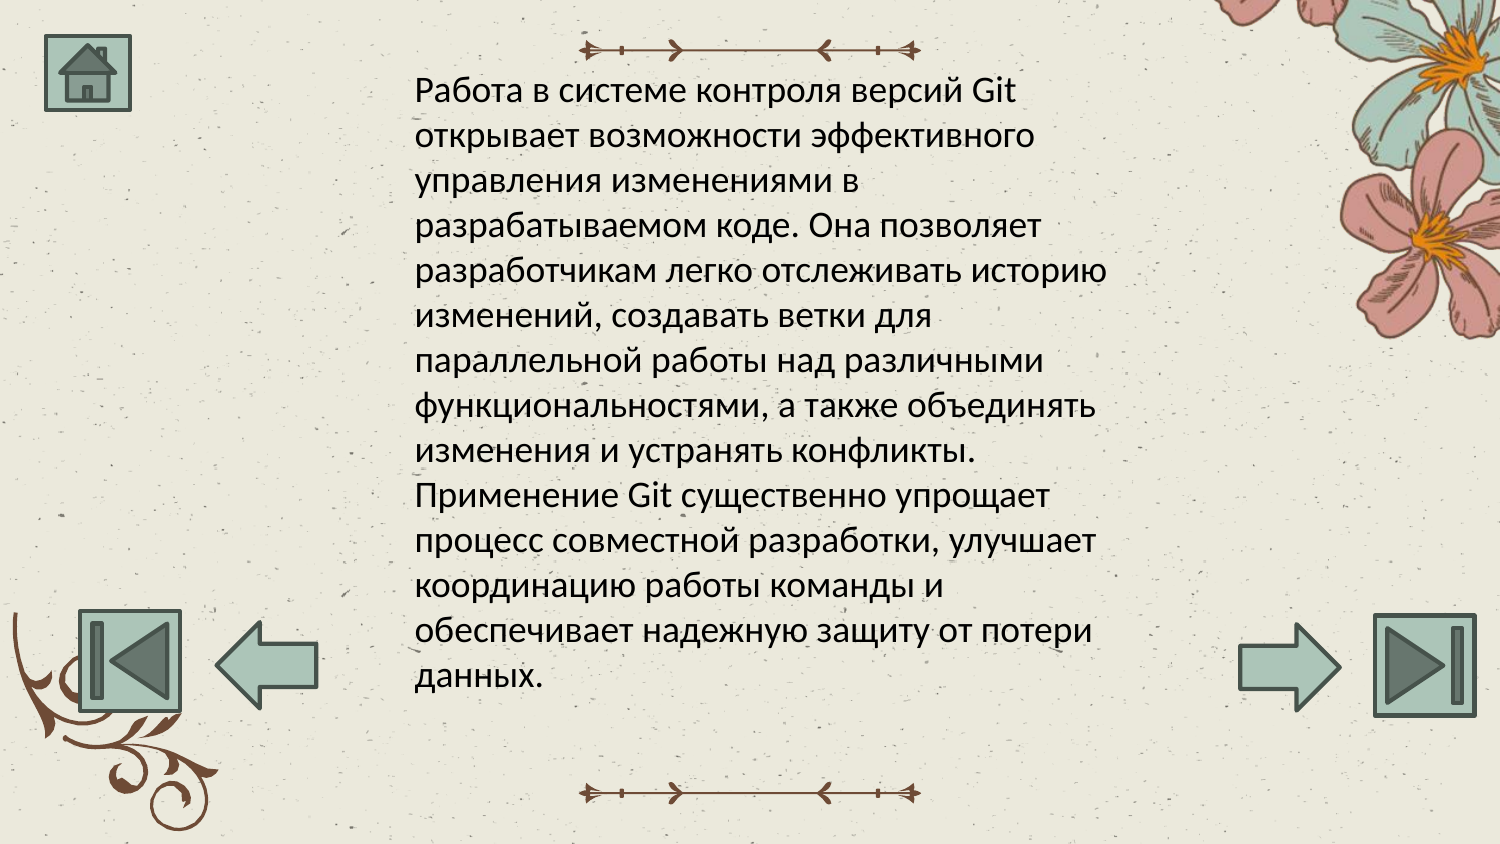

Работа в системе контроля версий Git открывает возможности эффективного управления изменениями в разрабатываемом коде. Она позволяет разработчикам легко отслеживать историю изменений, создавать ветки для параллельной работы над различными функциональностями, а также объединять изменения и устранять конфликты. Применение Git существенно упрощает процесс совместной разработки, улучшает координацию работы команды и обеспечивает надежную защиту от потери данных.